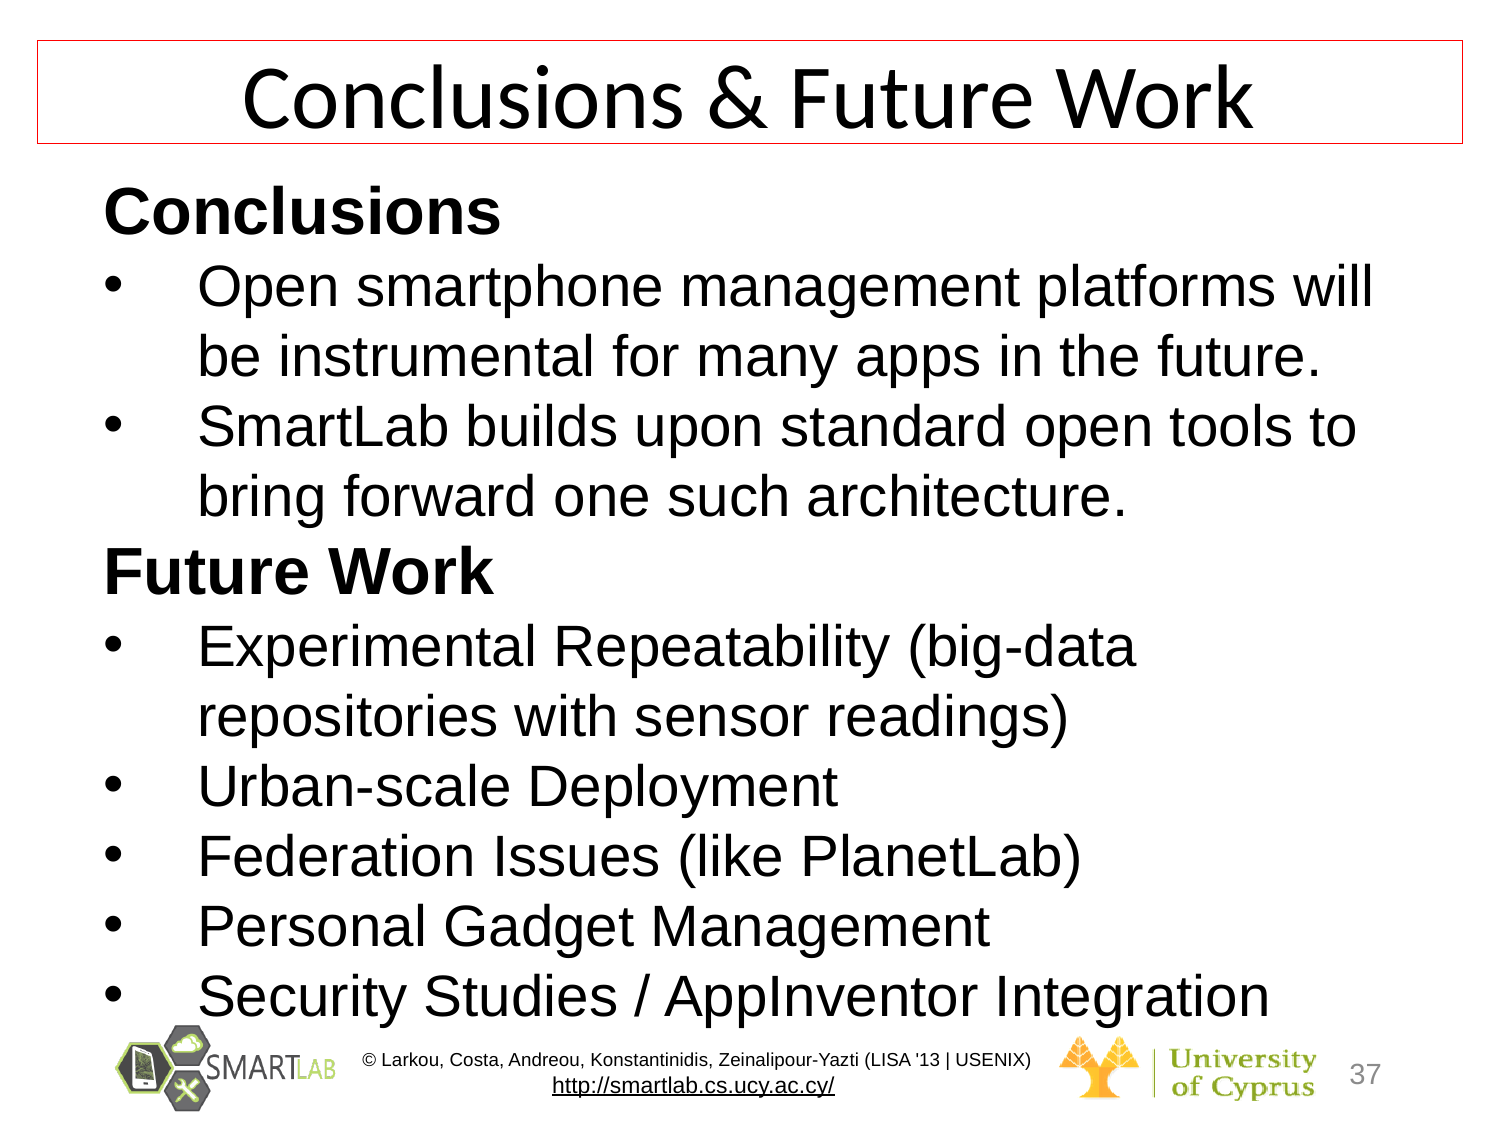

Conclusions & Future Work
Conclusions
Open smartphone management platforms will be instrumental for many apps in the future.
SmartLab builds upon standard open tools to bring forward one such architecture.
Future Work
Experimental Repeatability (big-data repositories with sensor readings)
Urban-scale Deployment
Federation Issues (like PlanetLab)
Personal Gadget Management
Security Studies / AppInventor Integration

37